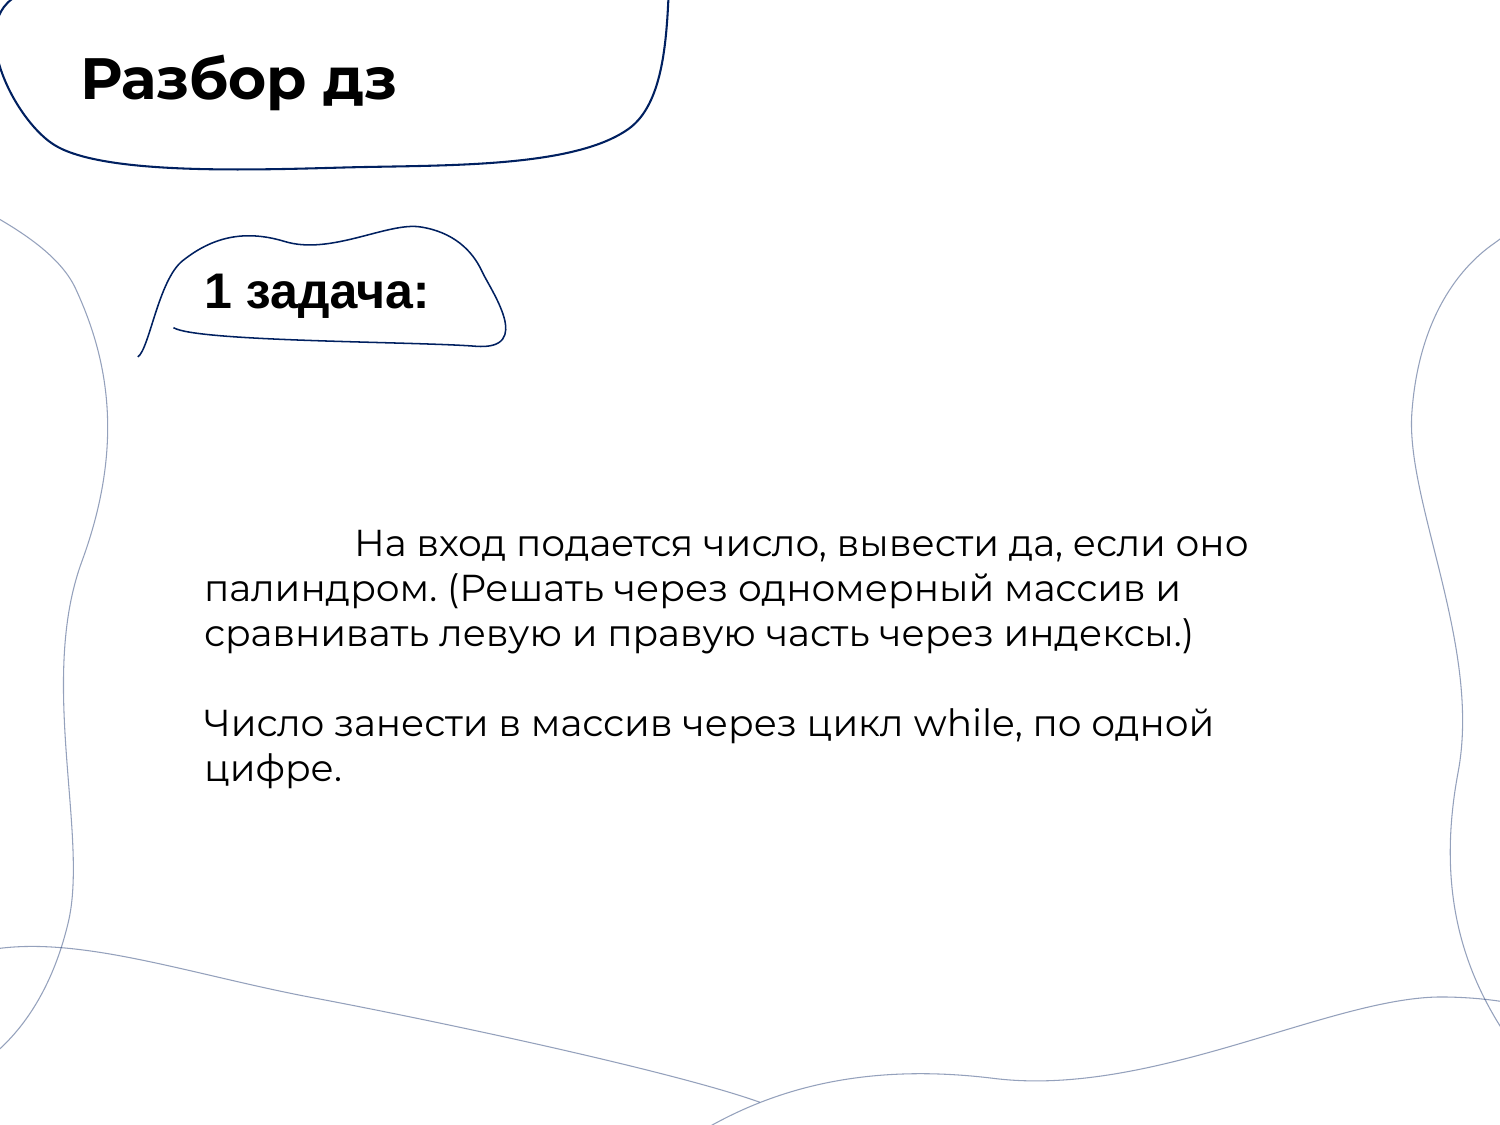

# Разбор дз

1 задача:

	На вход подается число, вывести да, если оно палиндром. (Решать через одномерный̆ массив и сравнивать левую и правую часть через индексы.)

Число занести в массив через цикл while, по одной цифре.